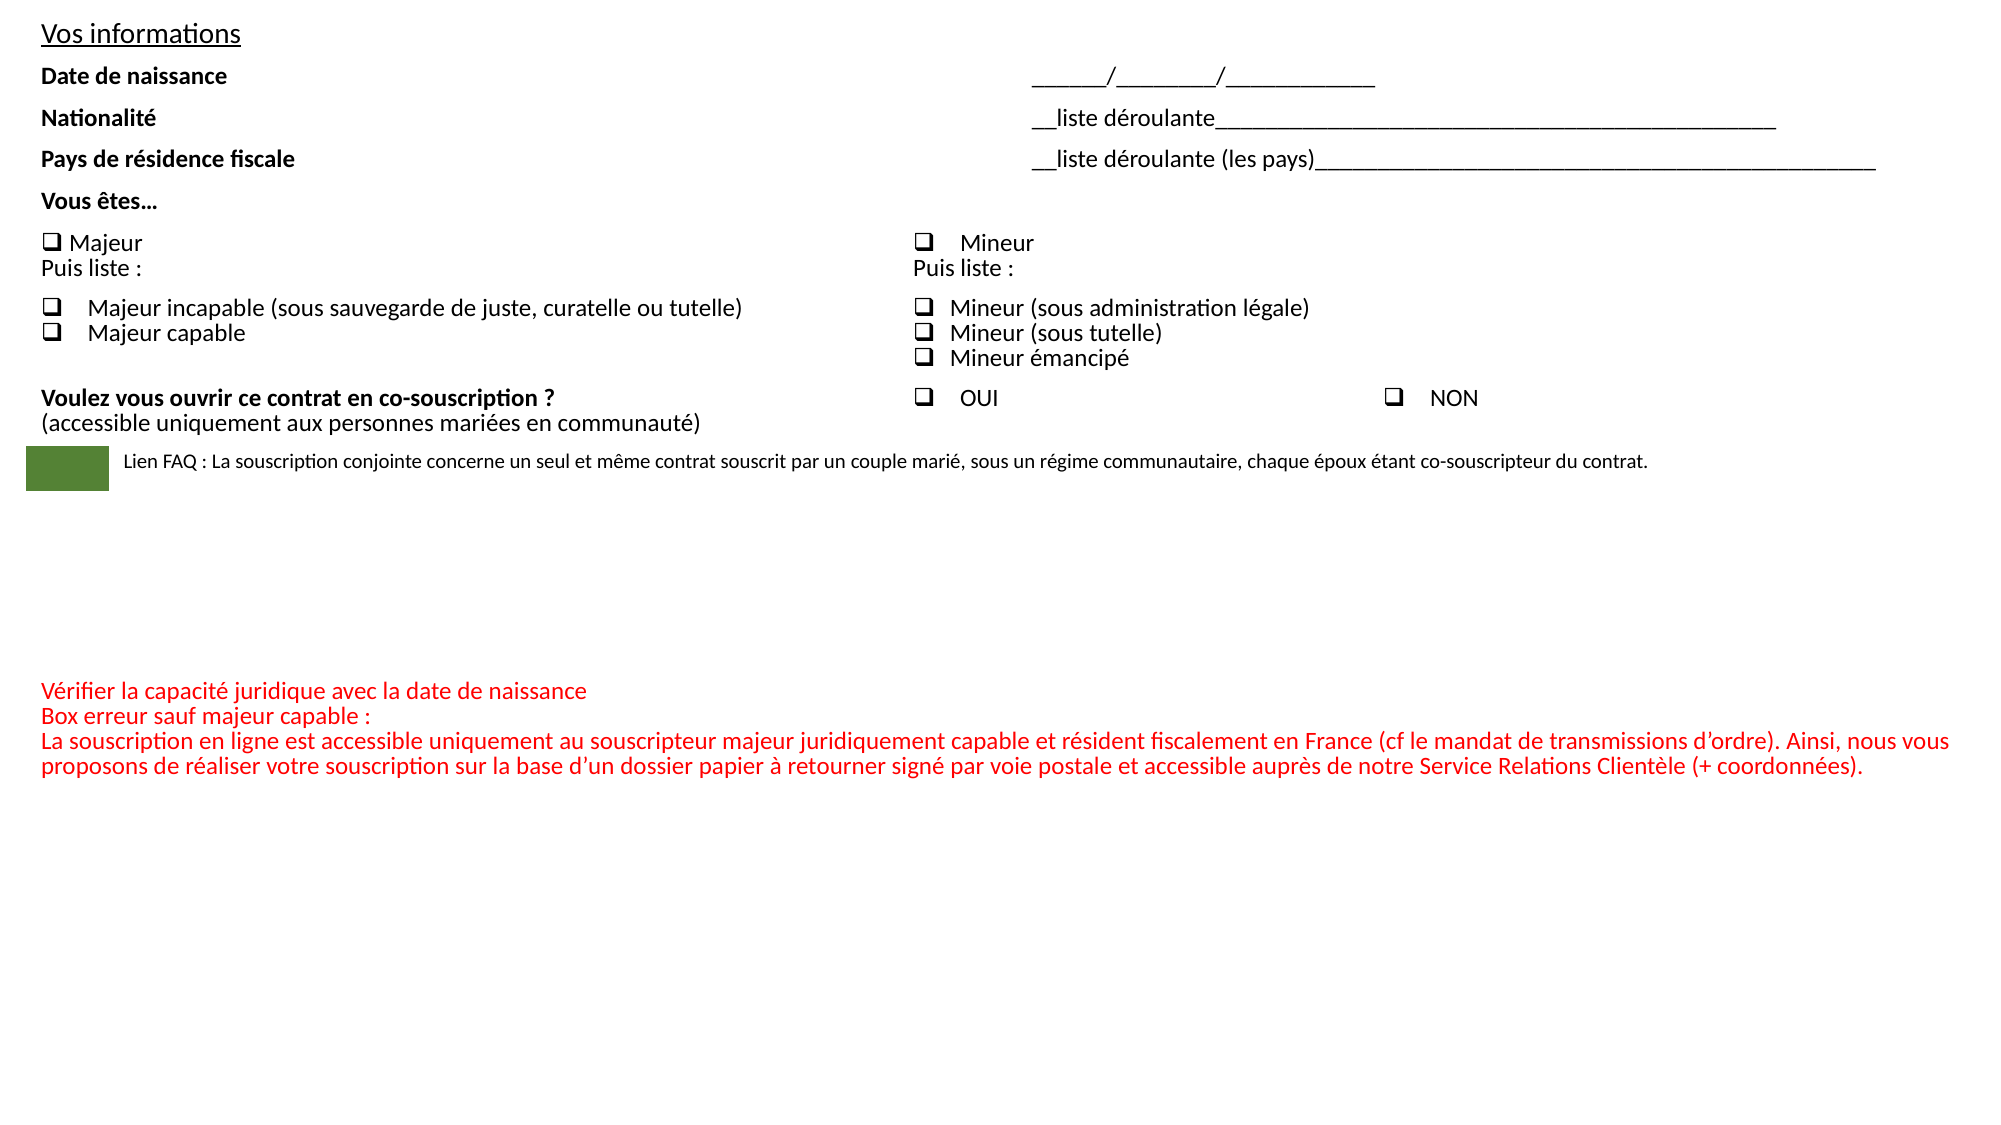

| Vos informations |  |  |  |  |  |  |
| --- | --- | --- | --- | --- | --- | --- |
| Date de naissance |  |  |  |  | \_\_\_\_\_\_/\_\_\_\_\_\_\_\_/\_\_\_\_\_\_\_\_\_\_\_\_ |  |
| Nationalité |  |  |  |  | \_\_liste déroulante\_\_\_\_\_\_\_\_\_\_\_\_\_\_\_\_\_\_\_\_\_\_\_\_\_\_\_\_\_\_\_\_\_\_\_\_\_\_\_\_\_\_\_\_\_ |  |
| Pays de résidence fiscale |  |  |  |  | \_\_liste déroulante (les pays)\_\_\_\_\_\_\_\_\_\_\_\_\_\_\_\_\_\_\_\_\_\_\_\_\_\_\_\_\_\_\_\_\_\_\_\_\_\_\_\_\_\_\_\_\_ |  |
| Vous êtes… |  |  |  |  |  |  |
| Majeur Puis liste : |  |  | Mineur Puis liste : |  |  |  |
|  | Majeur incapable (sous sauvegarde de juste, curatelle ou tutelle) Majeur capable |  |  | Mineur (sous administration légale) Mineur (sous tutelle) Mineur émancipé |  |  |
| Voulez vous ouvrir ce contrat en co-souscription ? (accessible uniquement aux personnes mariées en communauté) |  |  | OUI |  |  | NON |
|  |  | Lien FAQ : La souscription conjointe concerne un seul et même contrat souscrit par un couple marié, sous un régime communautaire, chaque époux étant co-souscripteur du contrat. |  |  |  |  |
|  |  |  |  |  |  |  |
|  |  |  |  |  |  |  |
|  |  |  |  |  |  |  |
|  |  |  |  |  |  |  |
| Vérifier la capacité juridique avec la date de naissance Box erreur sauf majeur capable : La souscription en ligne est accessible uniquement au souscripteur majeur juridiquement capable et résident fiscalement en France (cf le mandat de transmissions d’ordre). Ainsi, nous vous proposons de réaliser votre souscription sur la base d’un dossier papier à retourner signé par voie postale et accessible auprès de notre Service Relations Clientèle (+ coordonnées). |  |  |  |  |  |  |